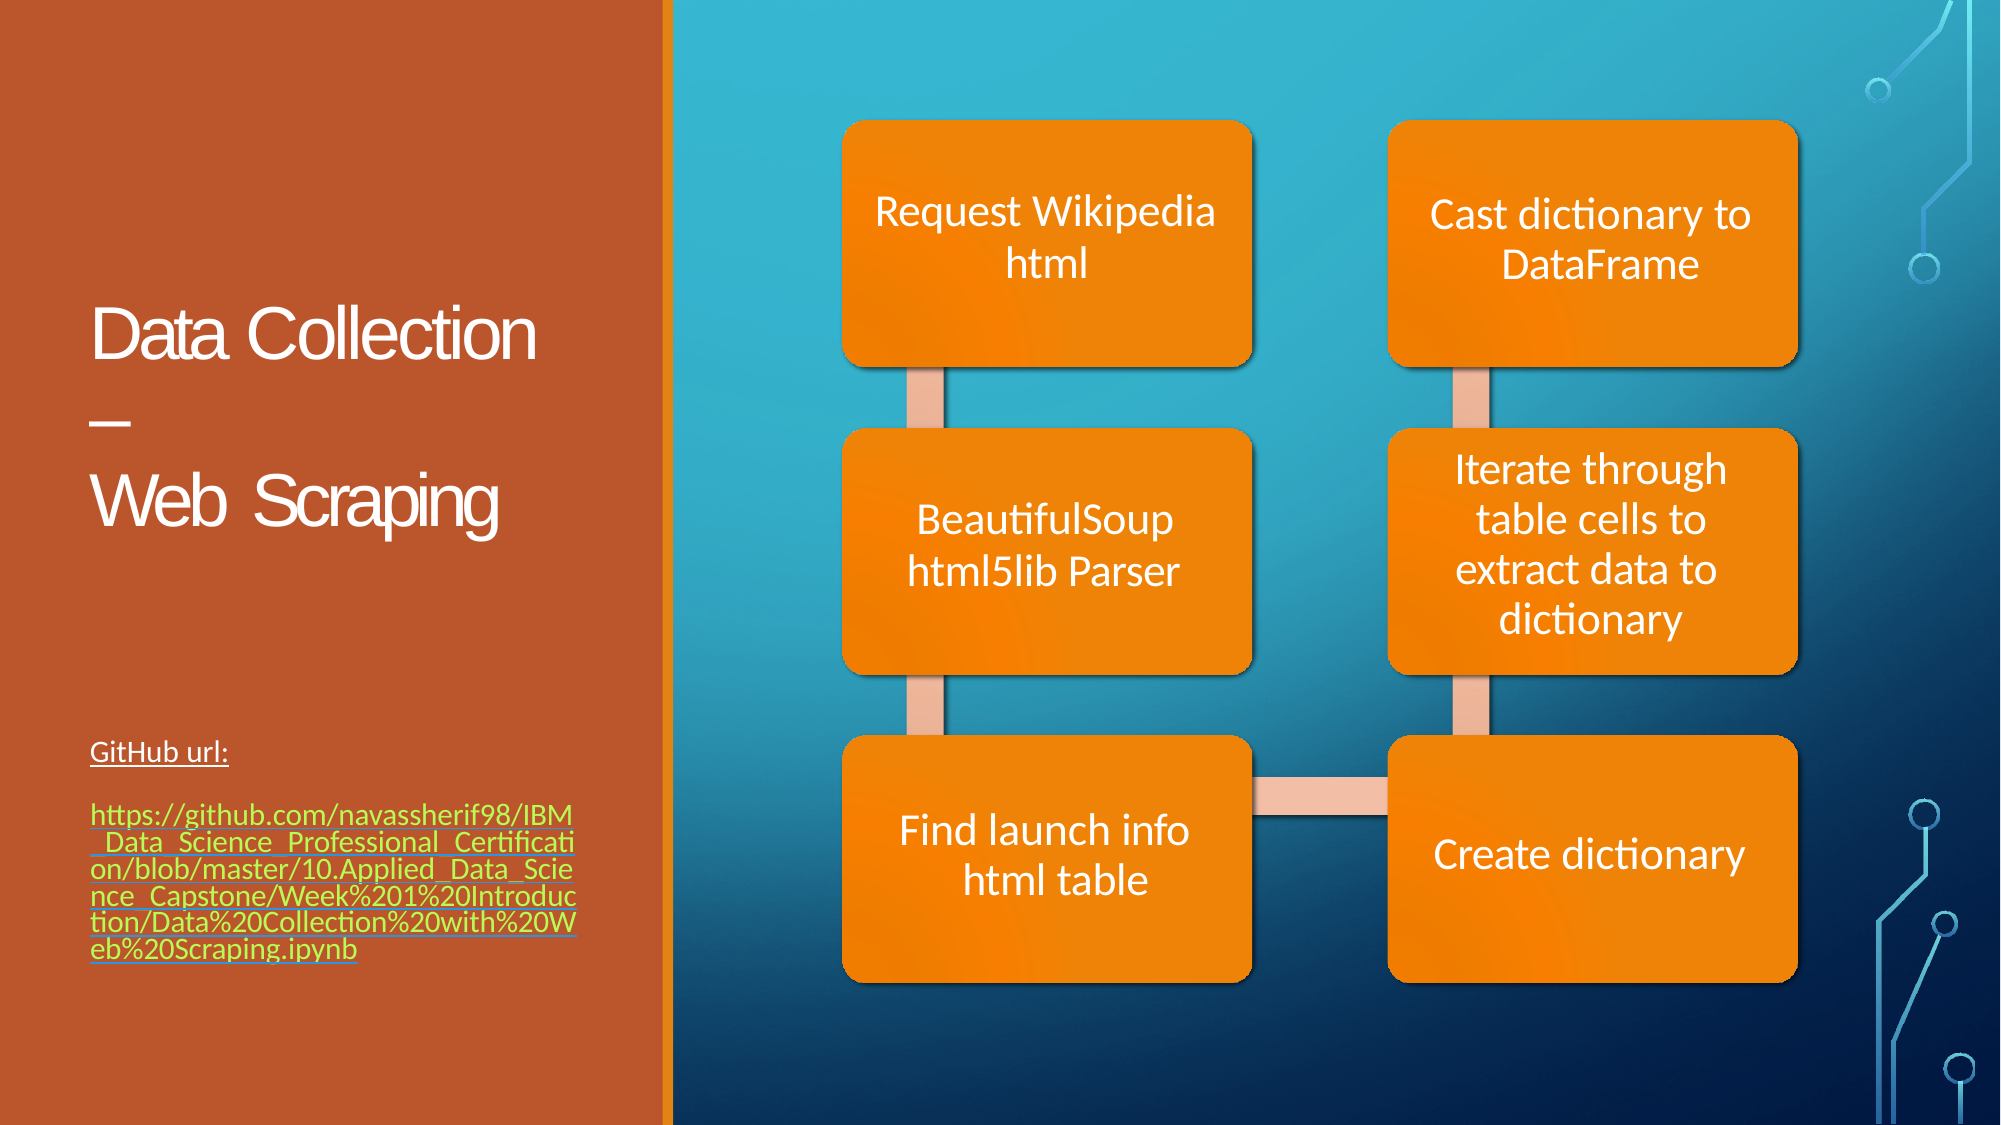

Cast dictionary to  DataFrame
Request Wikipedia
html
Data Collection –
Web Scraping

Iterate through  table cells to  extract data to  dictionary

BeautifulSoup
html5lib Parser
GitHub url:

https://github.com/navassherif98/IBM_Data_Science_Professional_Certification/blob/master/10.Applied_Data_Science_Capstone/Week%201%20Introduction/Data%20Collection%20with%20Web%20Scraping.ipynb
Find launch info  html table
Create dictionary